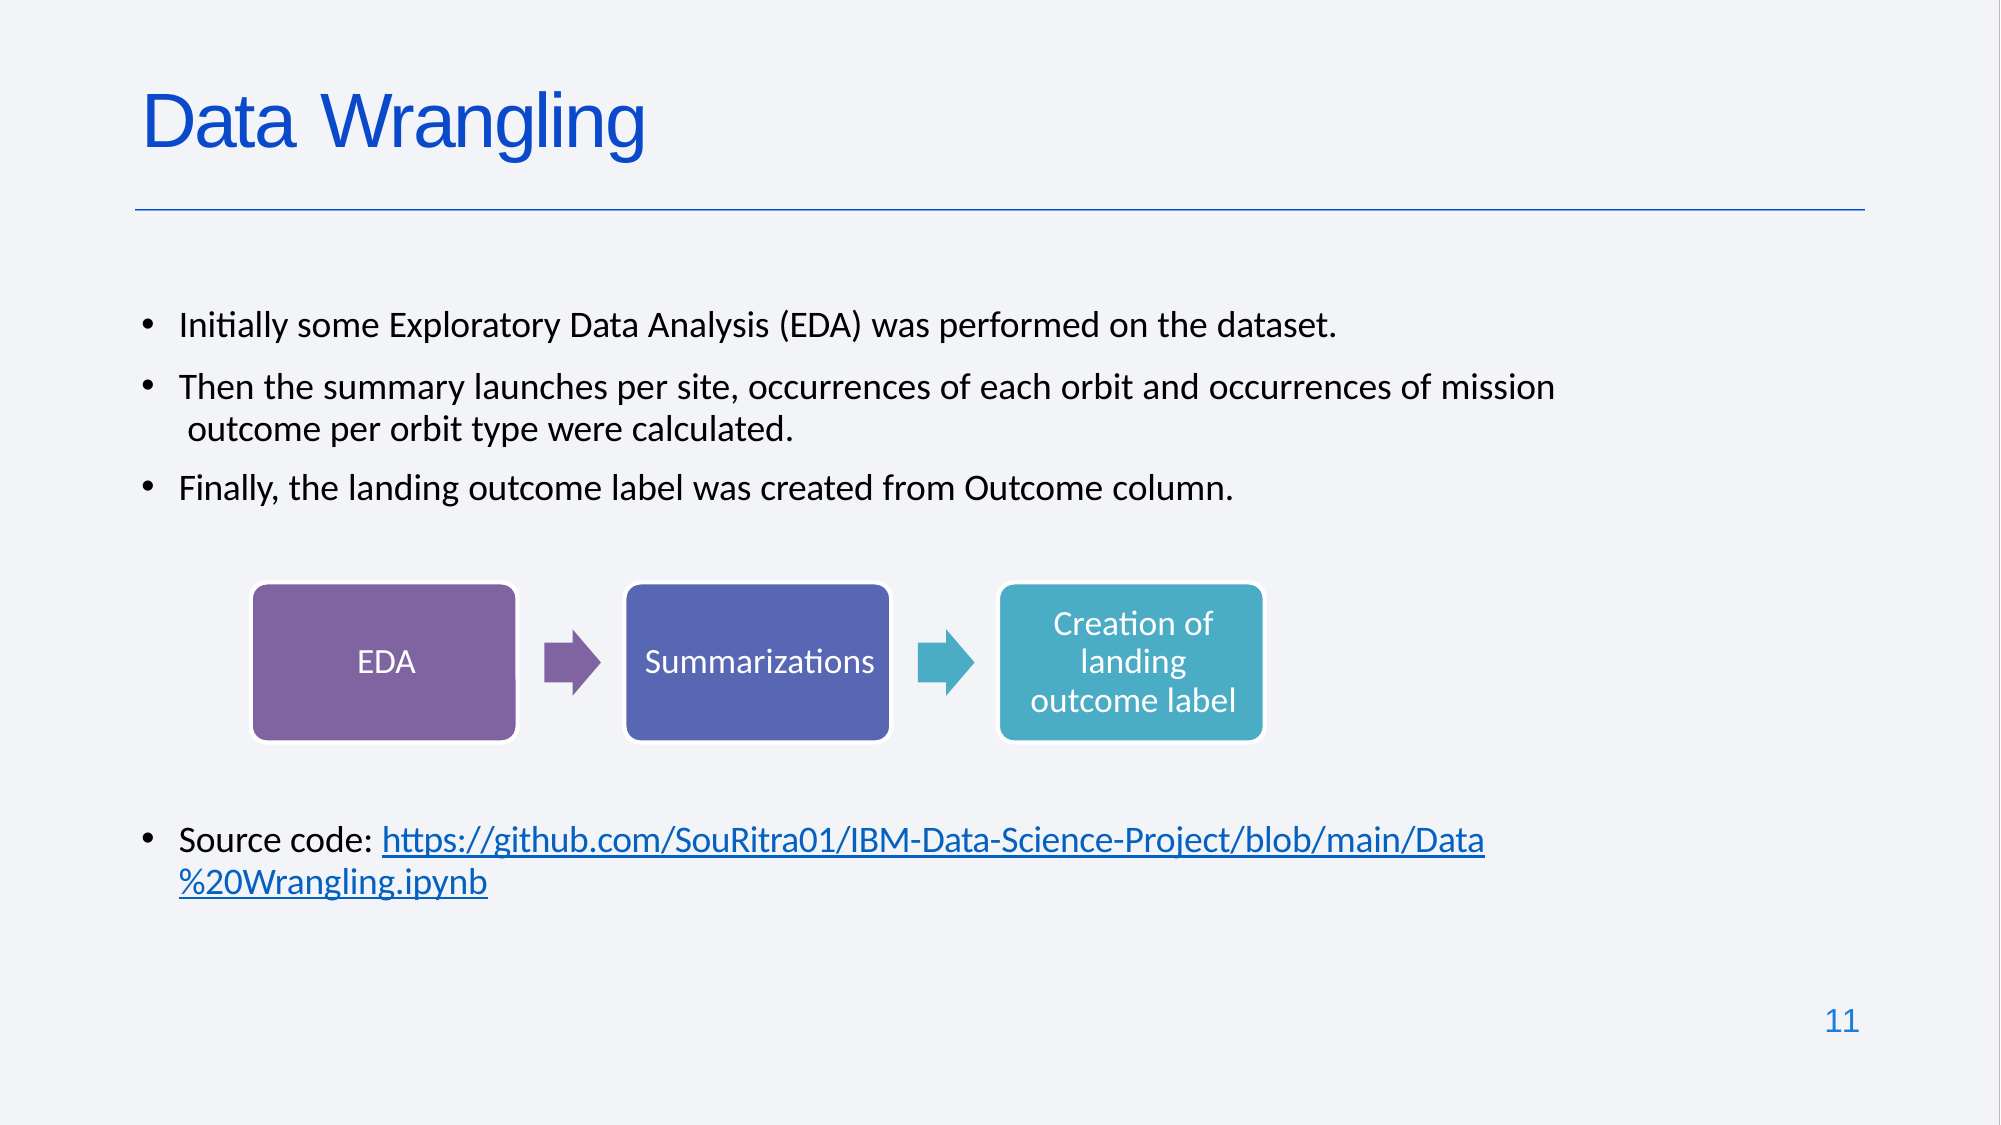

# Data Wrangling
Initially some Exploratory Data Analysis (EDA) was performed on the dataset.
Then the summary launches per site, occurrences of each orbit and occurrences of mission  outcome per orbit type were calculated.
Finally, the landing outcome label was created from Outcome column.
EDA

Summarizations

Creation of landing outcome label
Source code: https://github.com/SouRitra01/IBM-Data-Science-Project/blob/main/Data%20Wrangling.ipynb
11